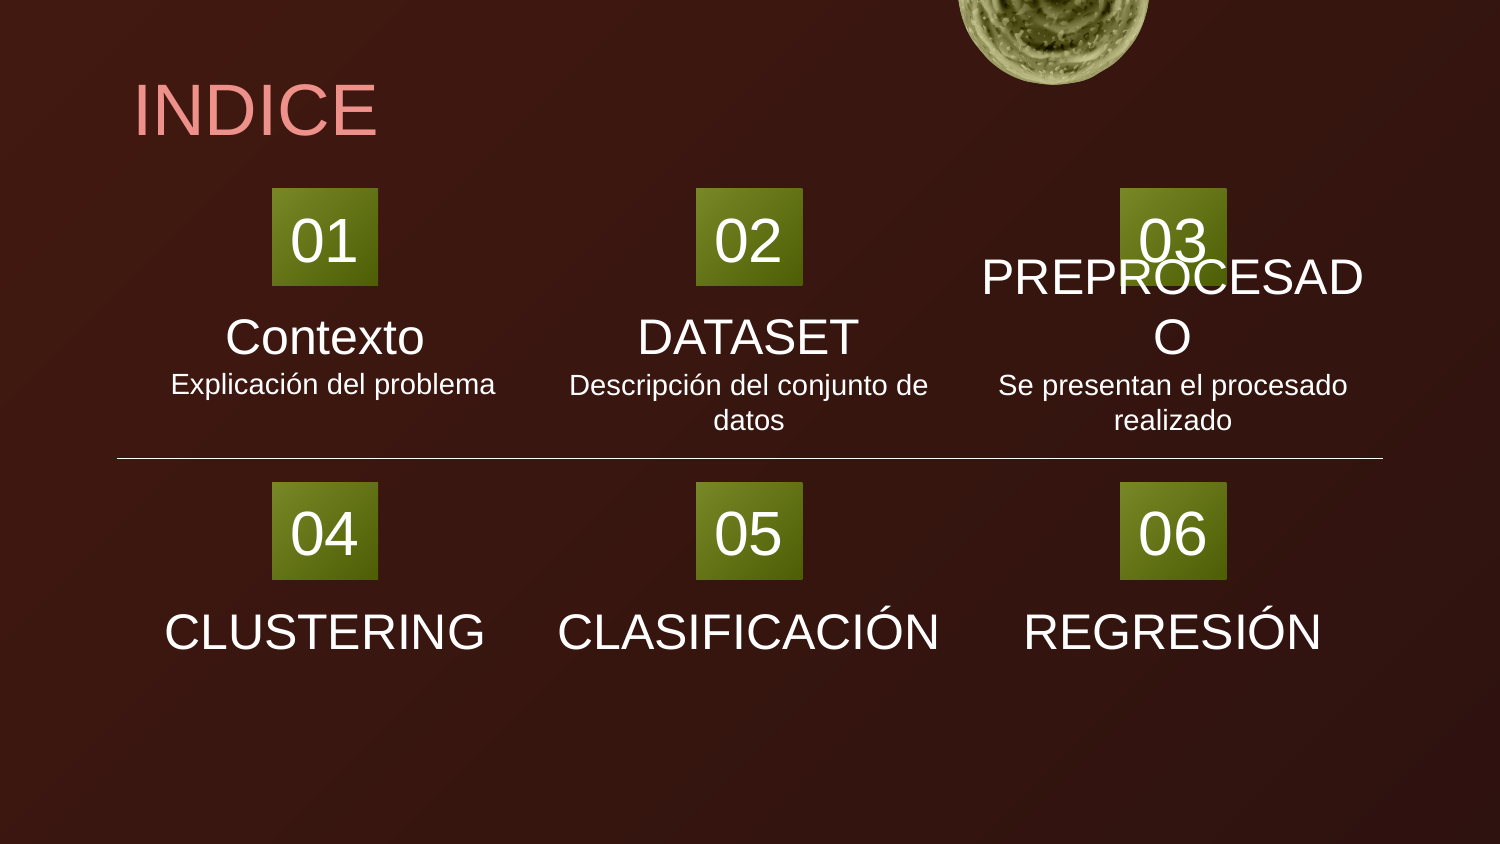

# INDICE
01
02
03
Contexto
DATASET
PREPROCESADO
Explicación del problema
Descripción del conjunto de datos
Se presentan el procesado realizado
04
05
06
CLUSTERING
CLASIFICACIÓN
REGRESIÓN